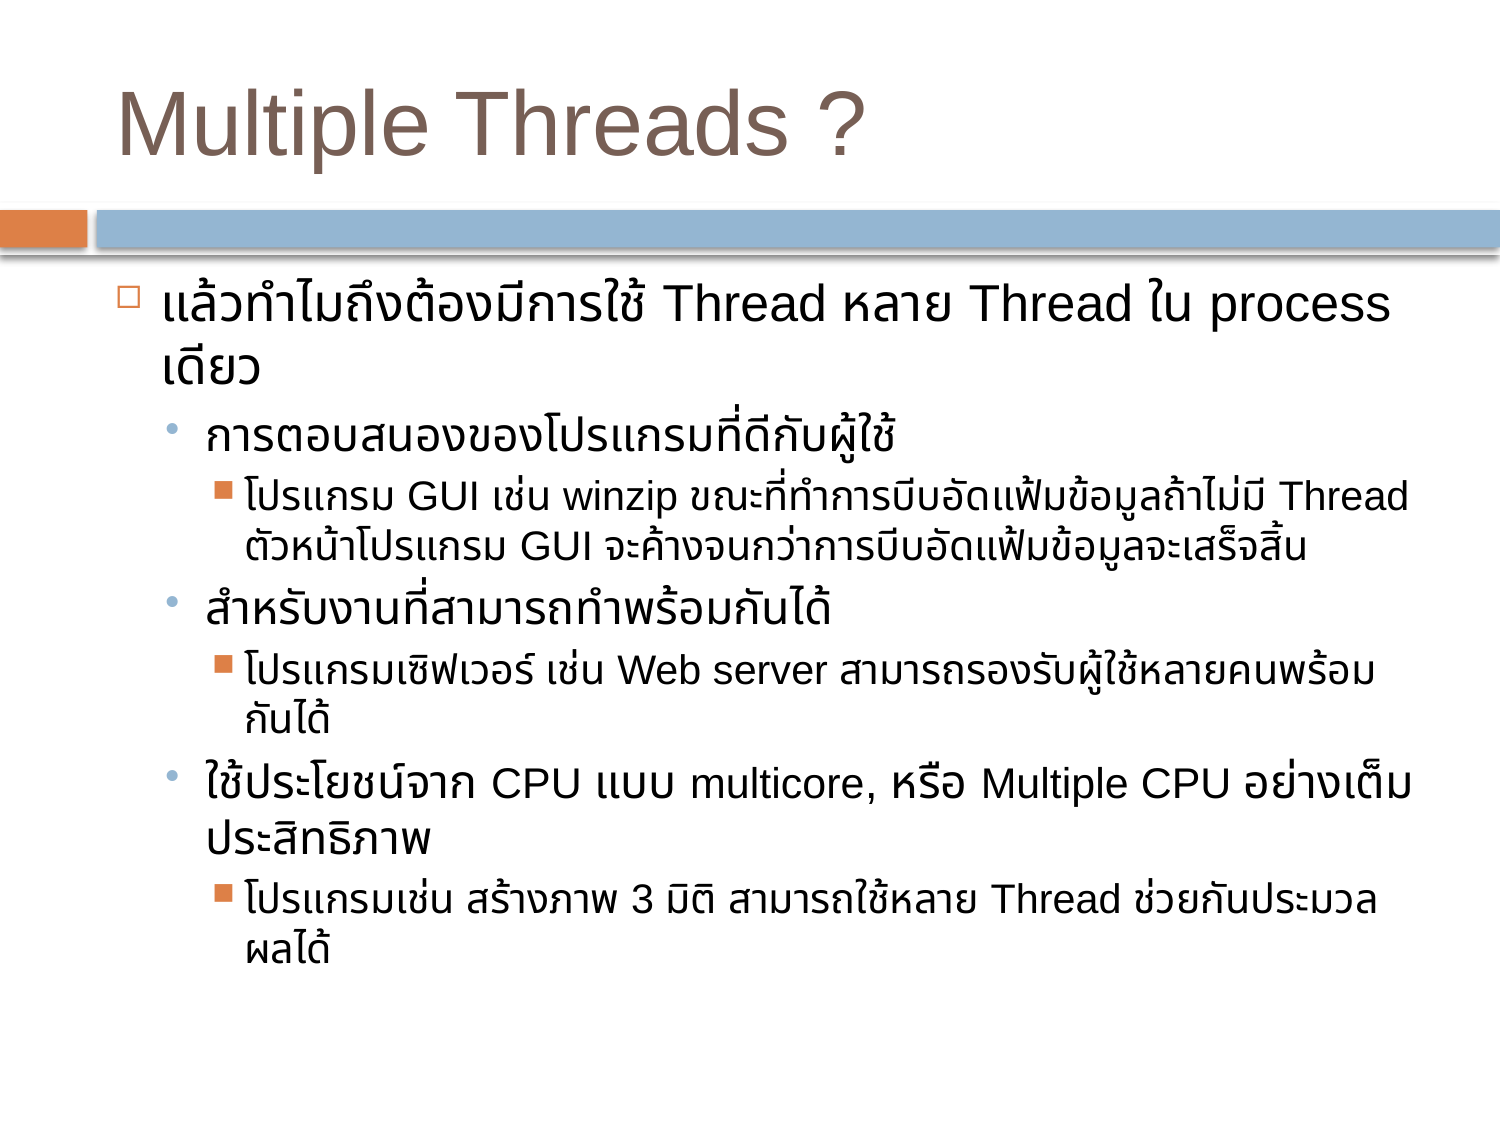

# Multiple Threads ?
แล้วทำไมถึงต้องมีการใช้ Thread หลาย Thread ใน process เดียว
การตอบสนองของโปรแกรมที่ดีกับผู้ใช้
โปรแกรม GUI เช่น winzip ขณะที่ทำการบีบอัดแฟ้มข้อมูลถ้าไม่มี Thread ตัวหน้าโปรแกรม GUI จะค้างจนกว่าการบีบอัดแฟ้มข้อมูลจะเสร็จสิ้น
สำหรับงานที่สามารถทำพร้อมกันได้
โปรแกรมเซิฟเวอร์ เช่น Web server สามารถรองรับผู้ใช้หลายคนพร้อมกันได้
ใช้ประโยชน์จาก CPU แบบ multicore, หรือ Multiple CPU อย่างเต็มประสิทธิภาพ
โปรแกรมเช่น สร้างภาพ 3 มิติ สามารถใช้หลาย Thread ช่วยกันประมวลผลได้